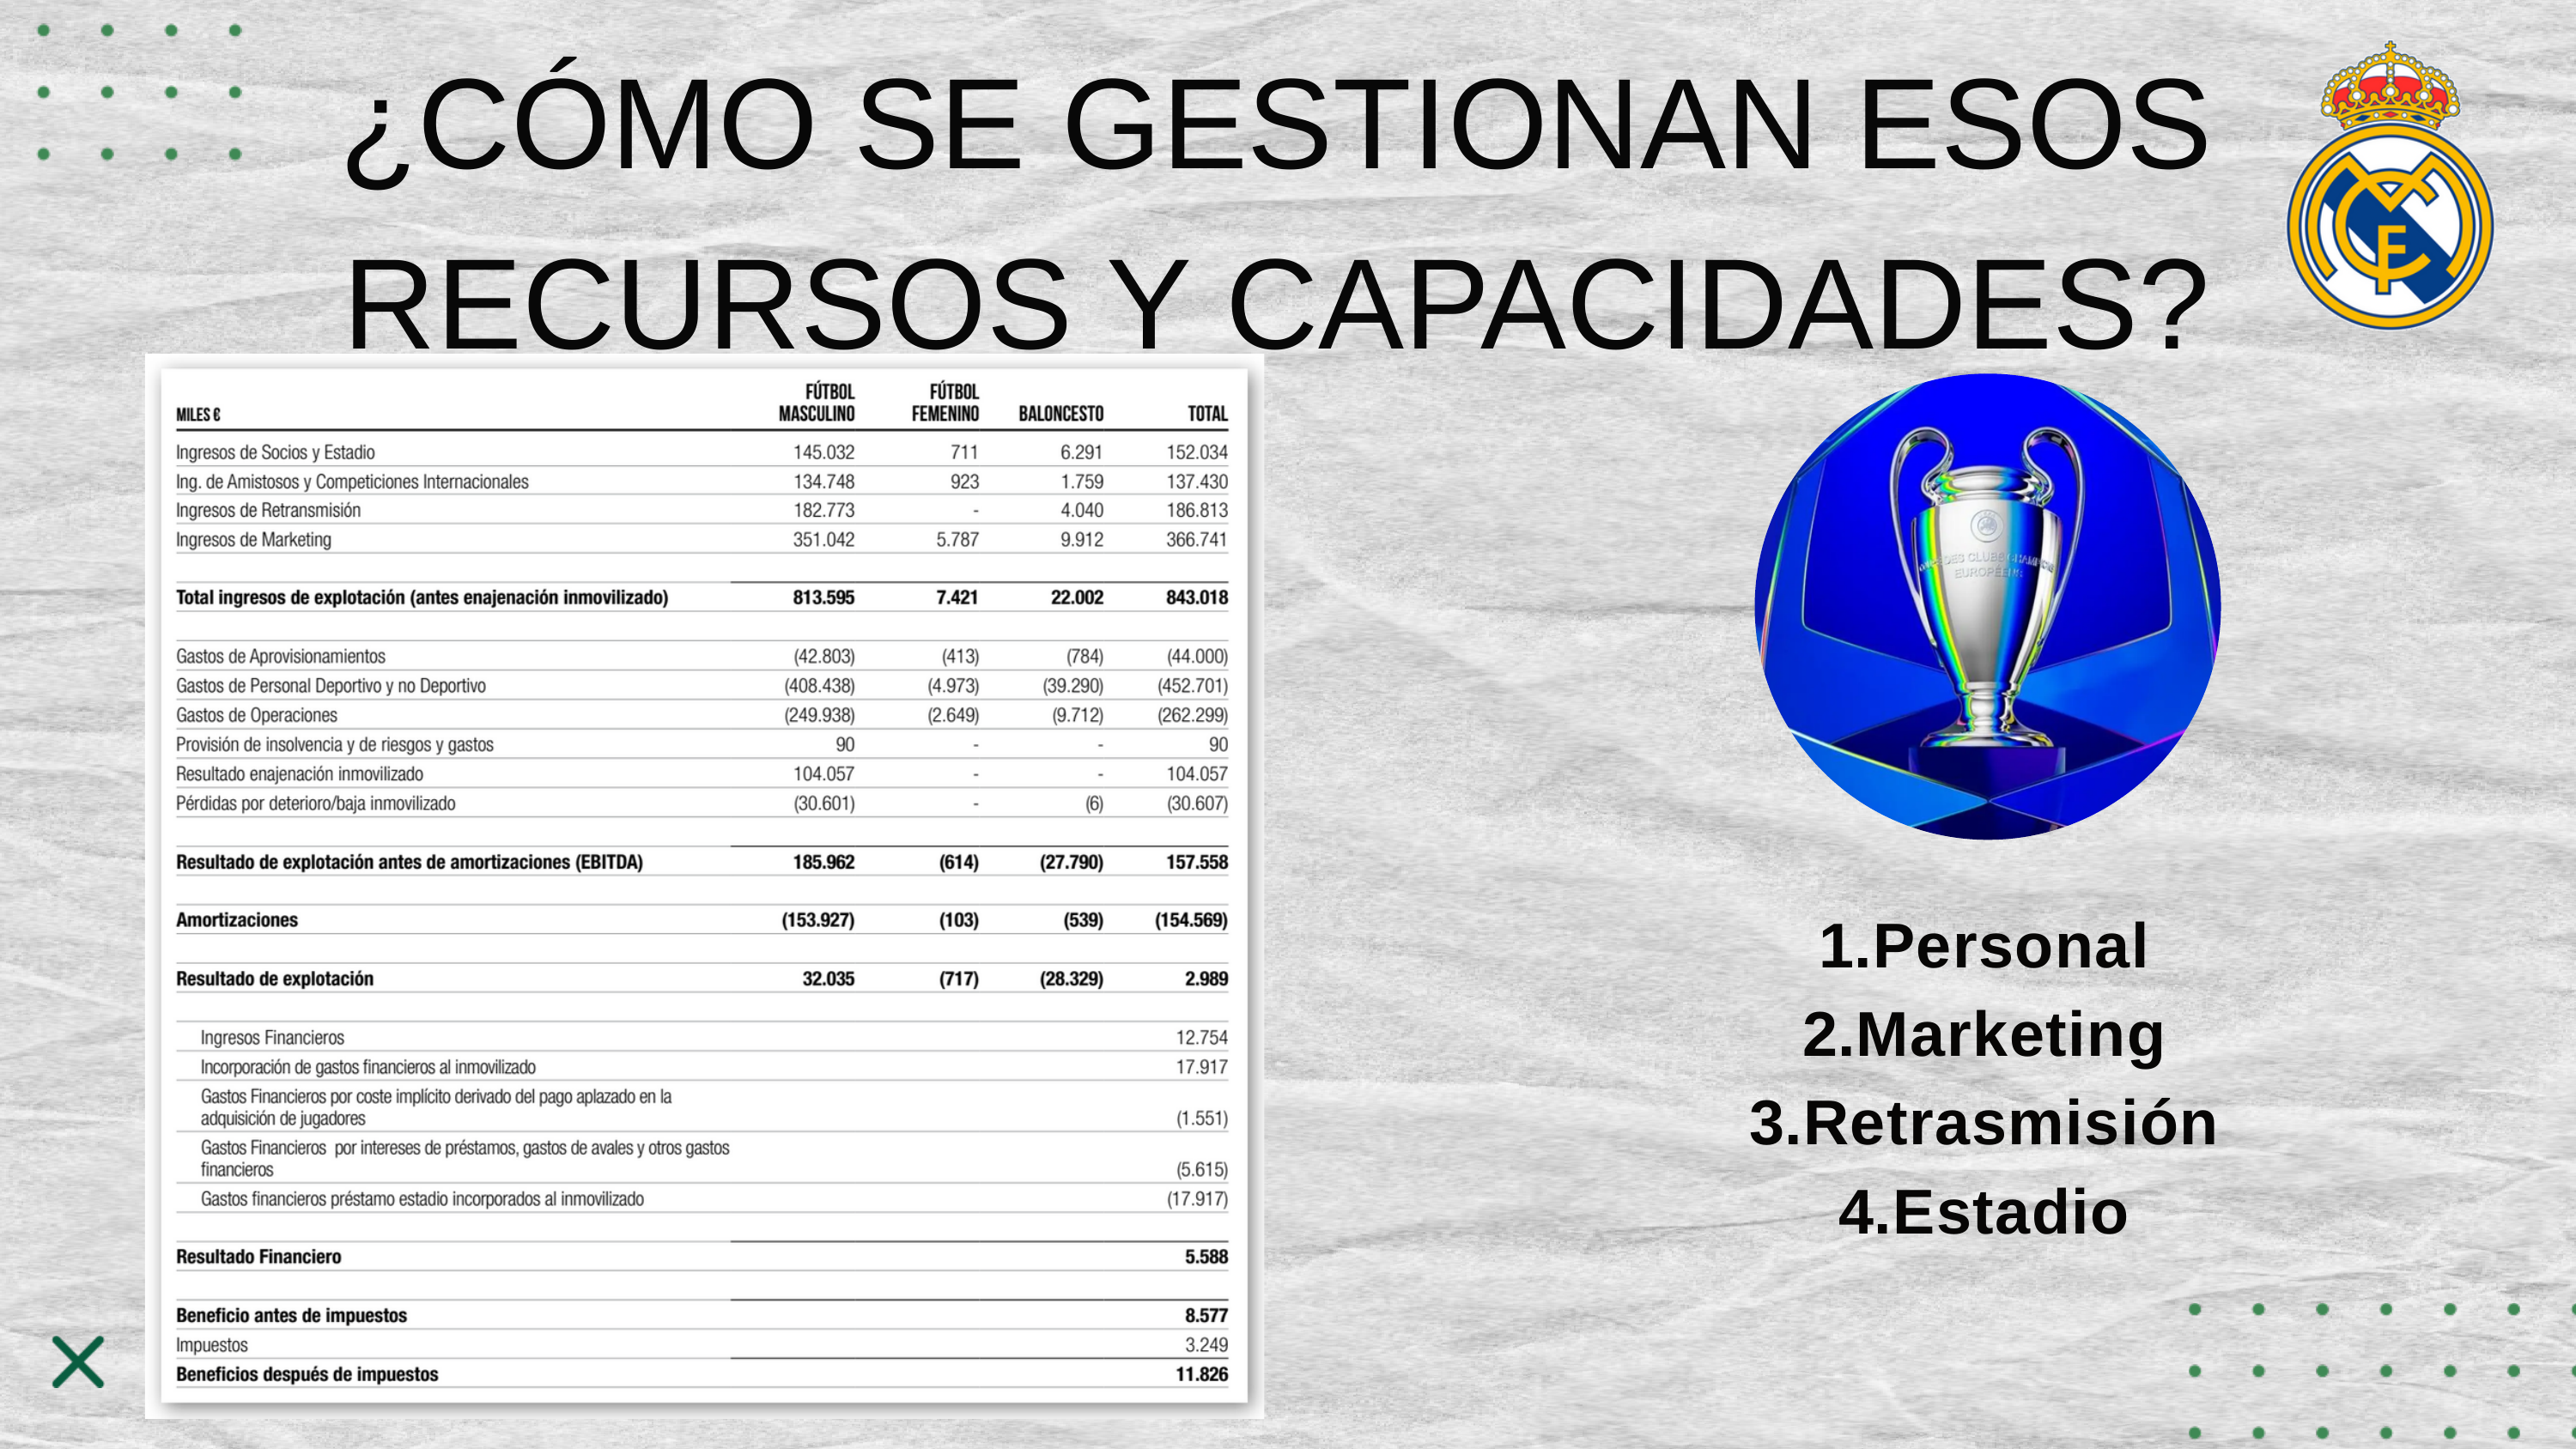

¿CÓMO SE GESTIONAN ESOS RECURSOS Y CAPACIDADES?

Personal
Marketing
Retrasmisión
Estadio